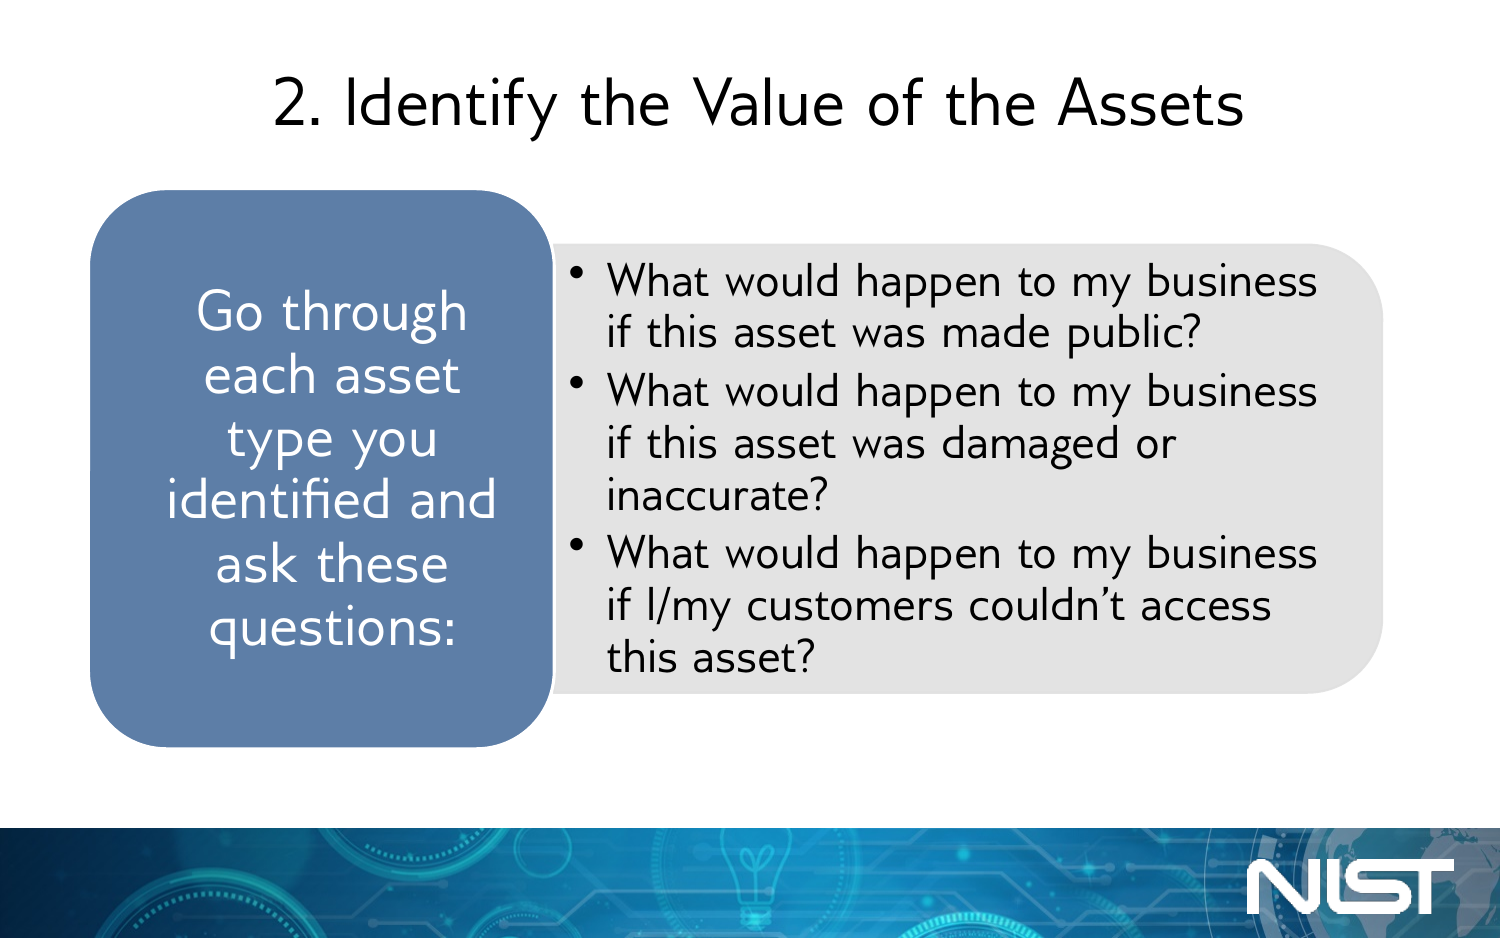

# 2. Identify the Value of the Assets
What would happen to my business if this asset was made public?
What would happen to my business if this asset was damaged or inaccurate?
What would happen to my business if I/my customers couldn’t access this asset?
Go through each asset type you identified and ask these questions: